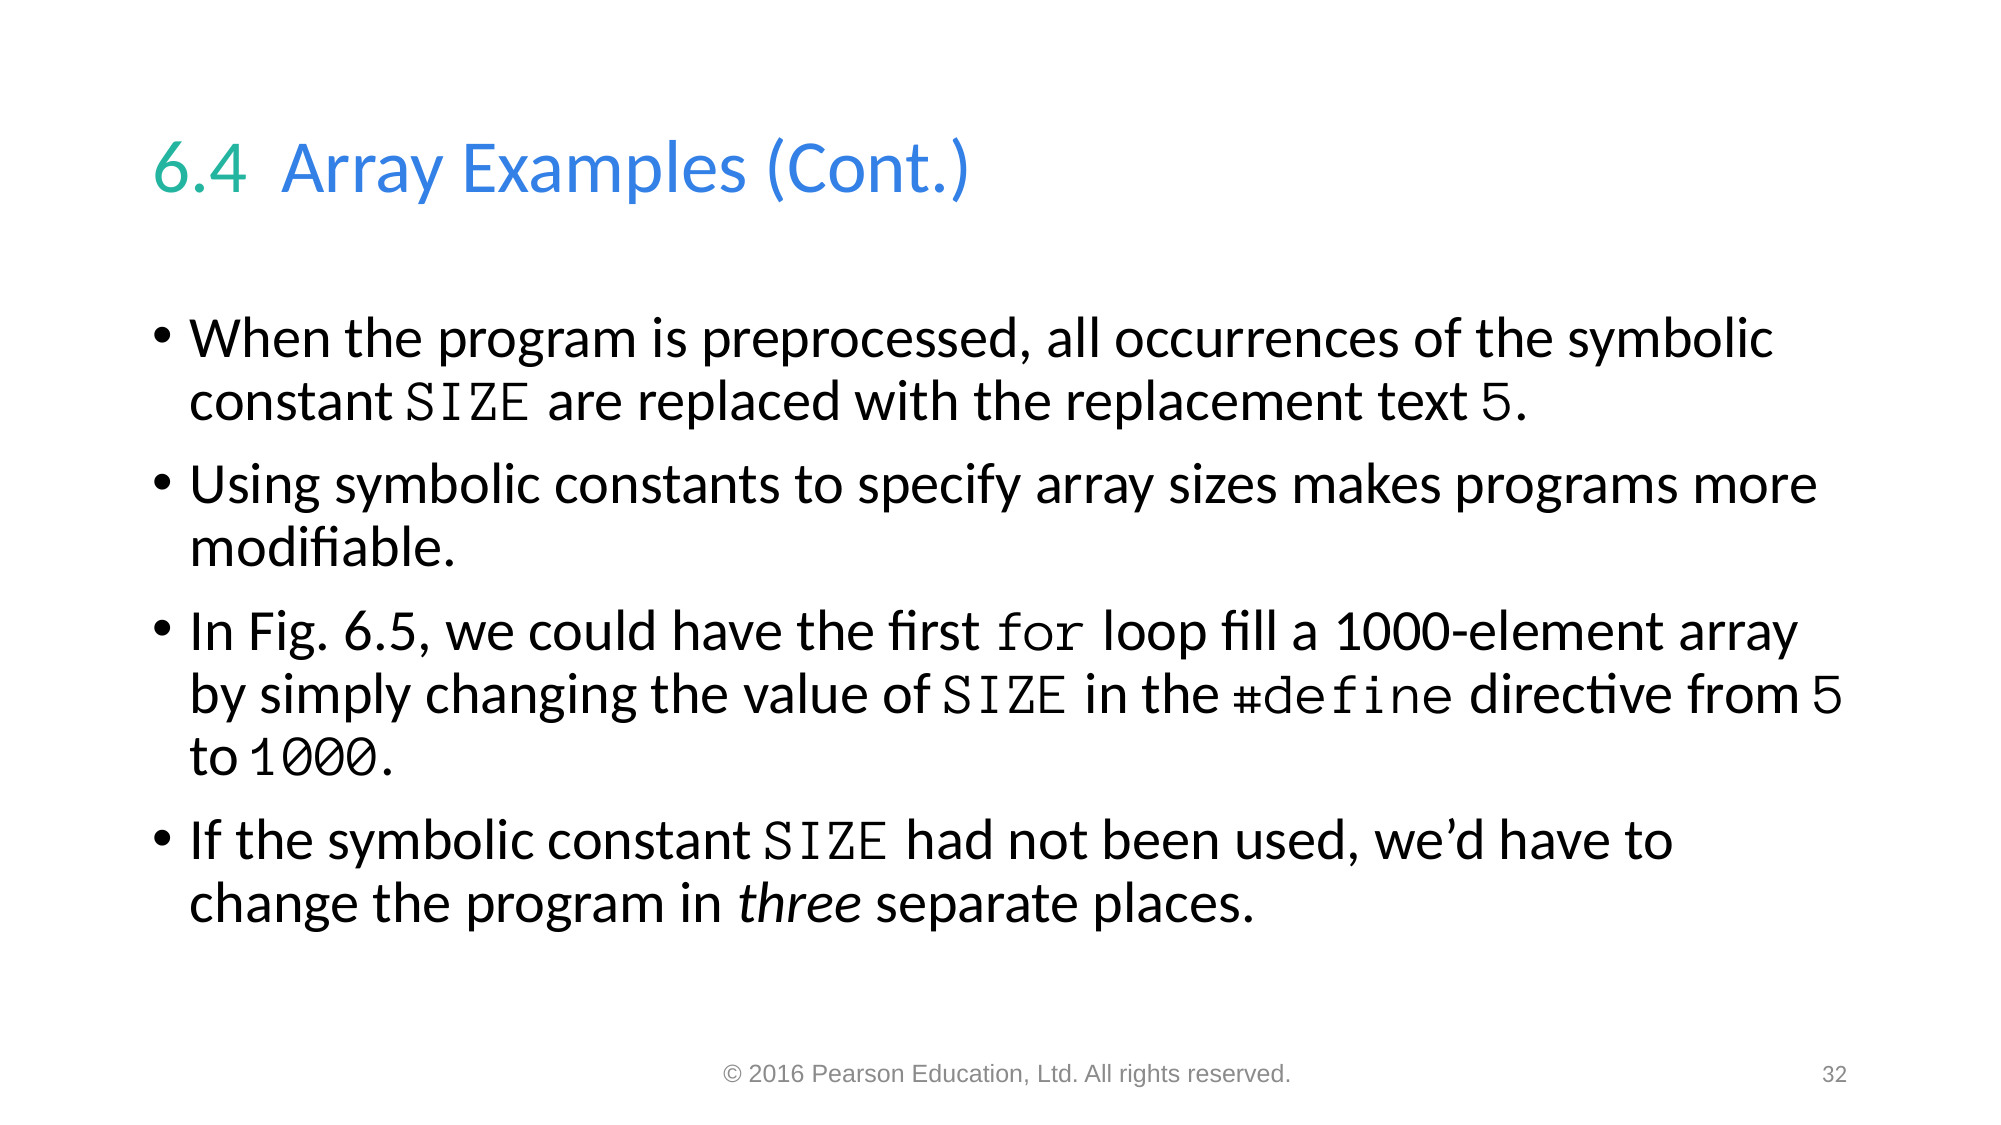

# 6.4  Array Examples (Cont.)
When the program is preprocessed, all occurrences of the symbolic constant SIZE are replaced with the replacement text 5.
Using symbolic constants to specify array sizes makes programs more modifiable.
In Fig. 6.5, we could have the first for loop fill a 1000-element array by simply changing the value of SIZE in the #define directive from 5 to 1000.
If the symbolic constant SIZE had not been used, we’d have to change the program in three separate places.
32
© 2016 Pearson Education, Ltd. All rights reserved.